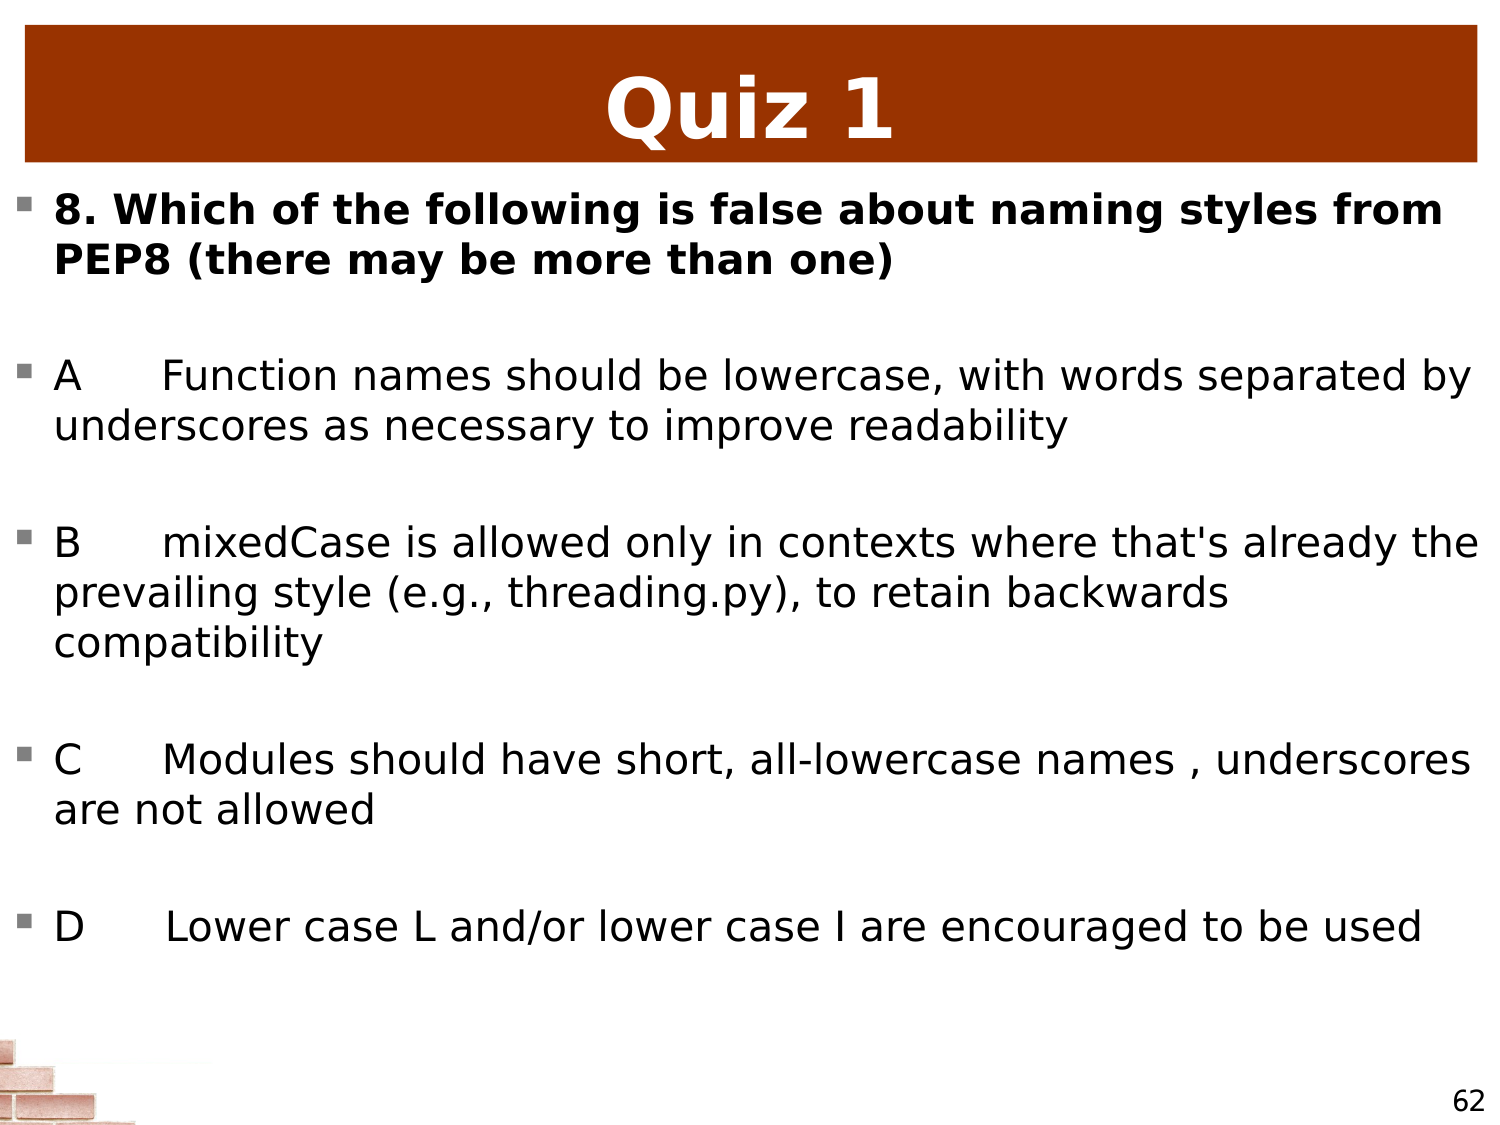

# Quiz 1
8. Which of the following is false about naming styles from PEP8 (there may be more than one)

A      Function names should be lowercase, with words separated by underscores as necessary to improve readability

B      mixedCase is allowed only in contexts where that's already the prevailing style (e.g., threading.py), to retain backwards compatibility

C      Modules should have short, all-lowercase names , underscores are not allowed

D      Lower case L and/or lower case I are encouraged to be used

62